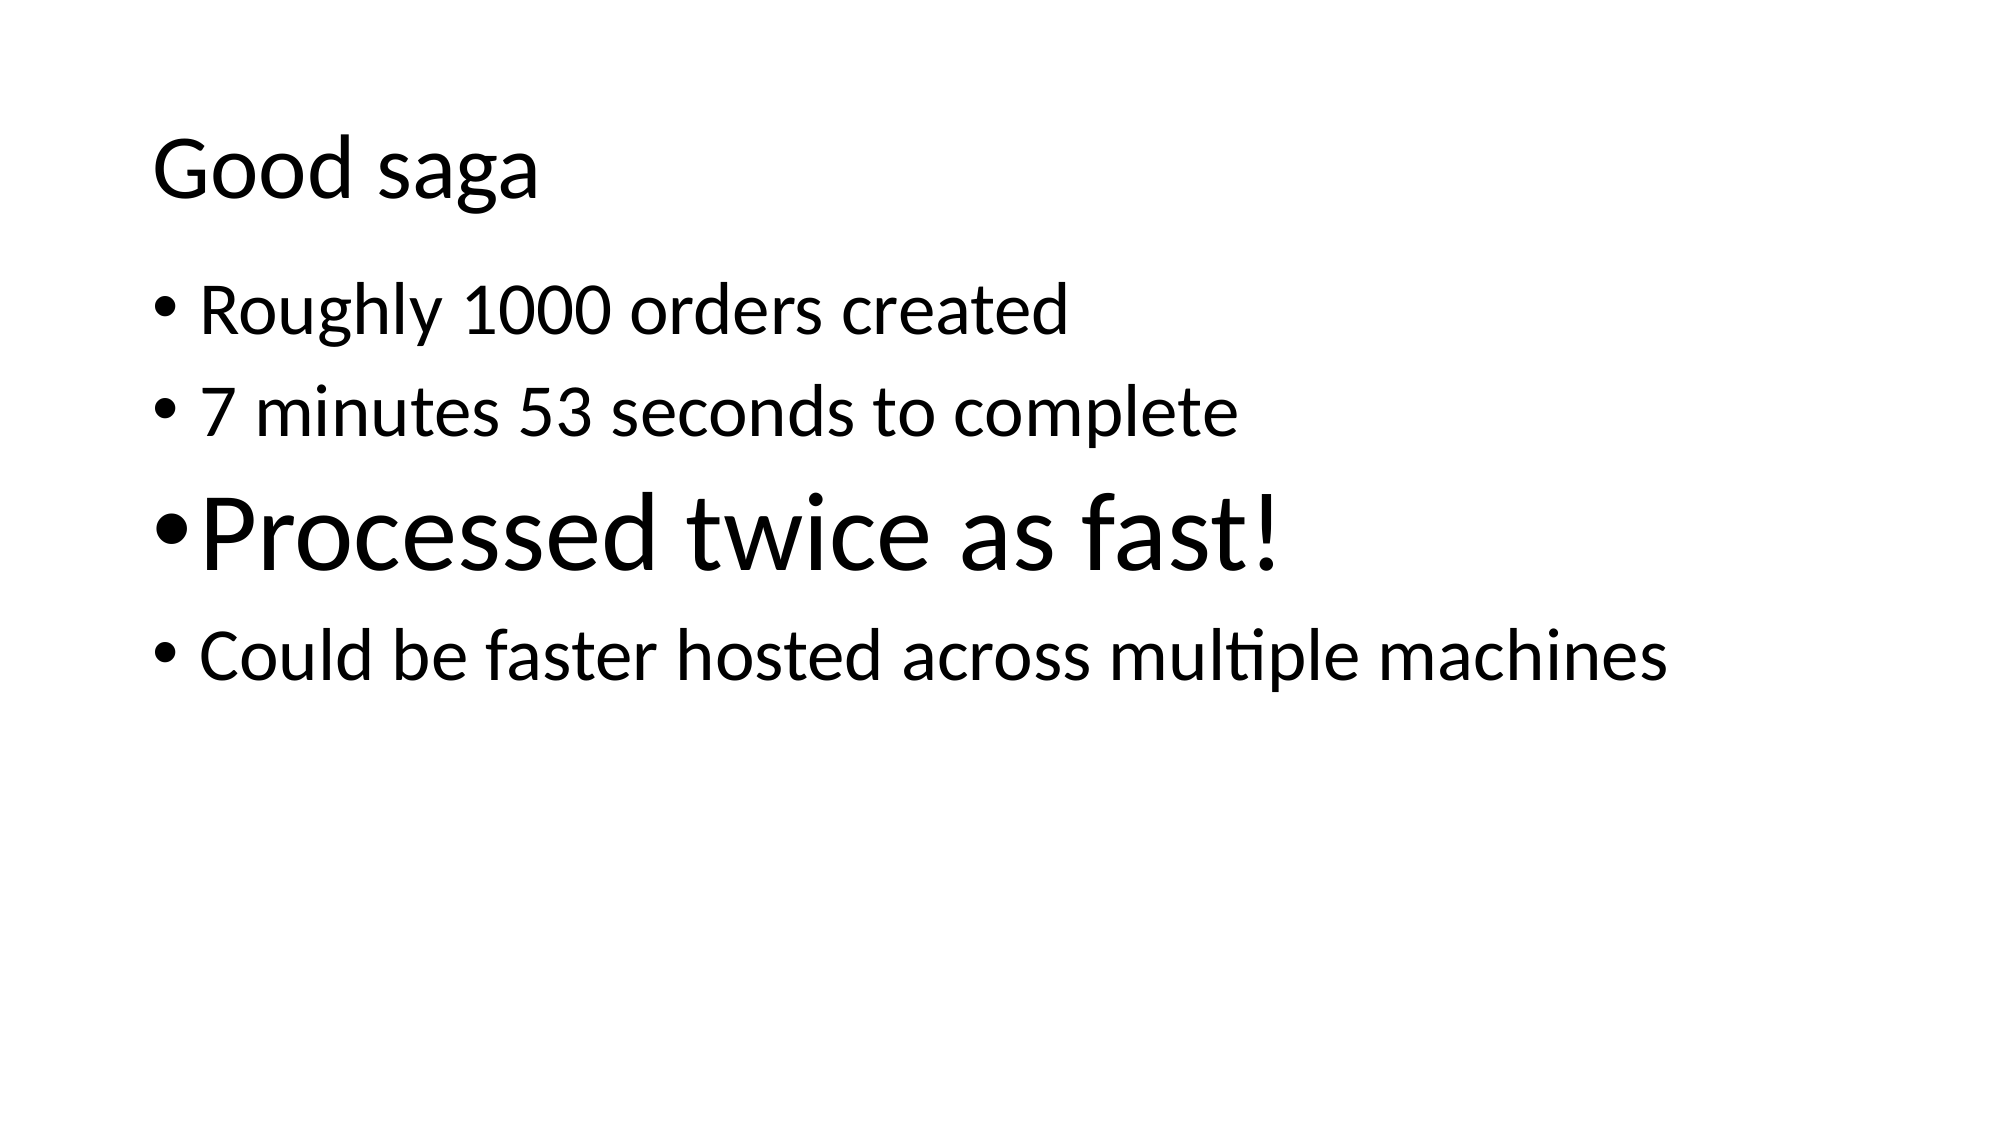

# Good saga
Roughly 1000 orders created
7 minutes 53 seconds to complete
Processed twice as fast!
Could be faster hosted across multiple machines